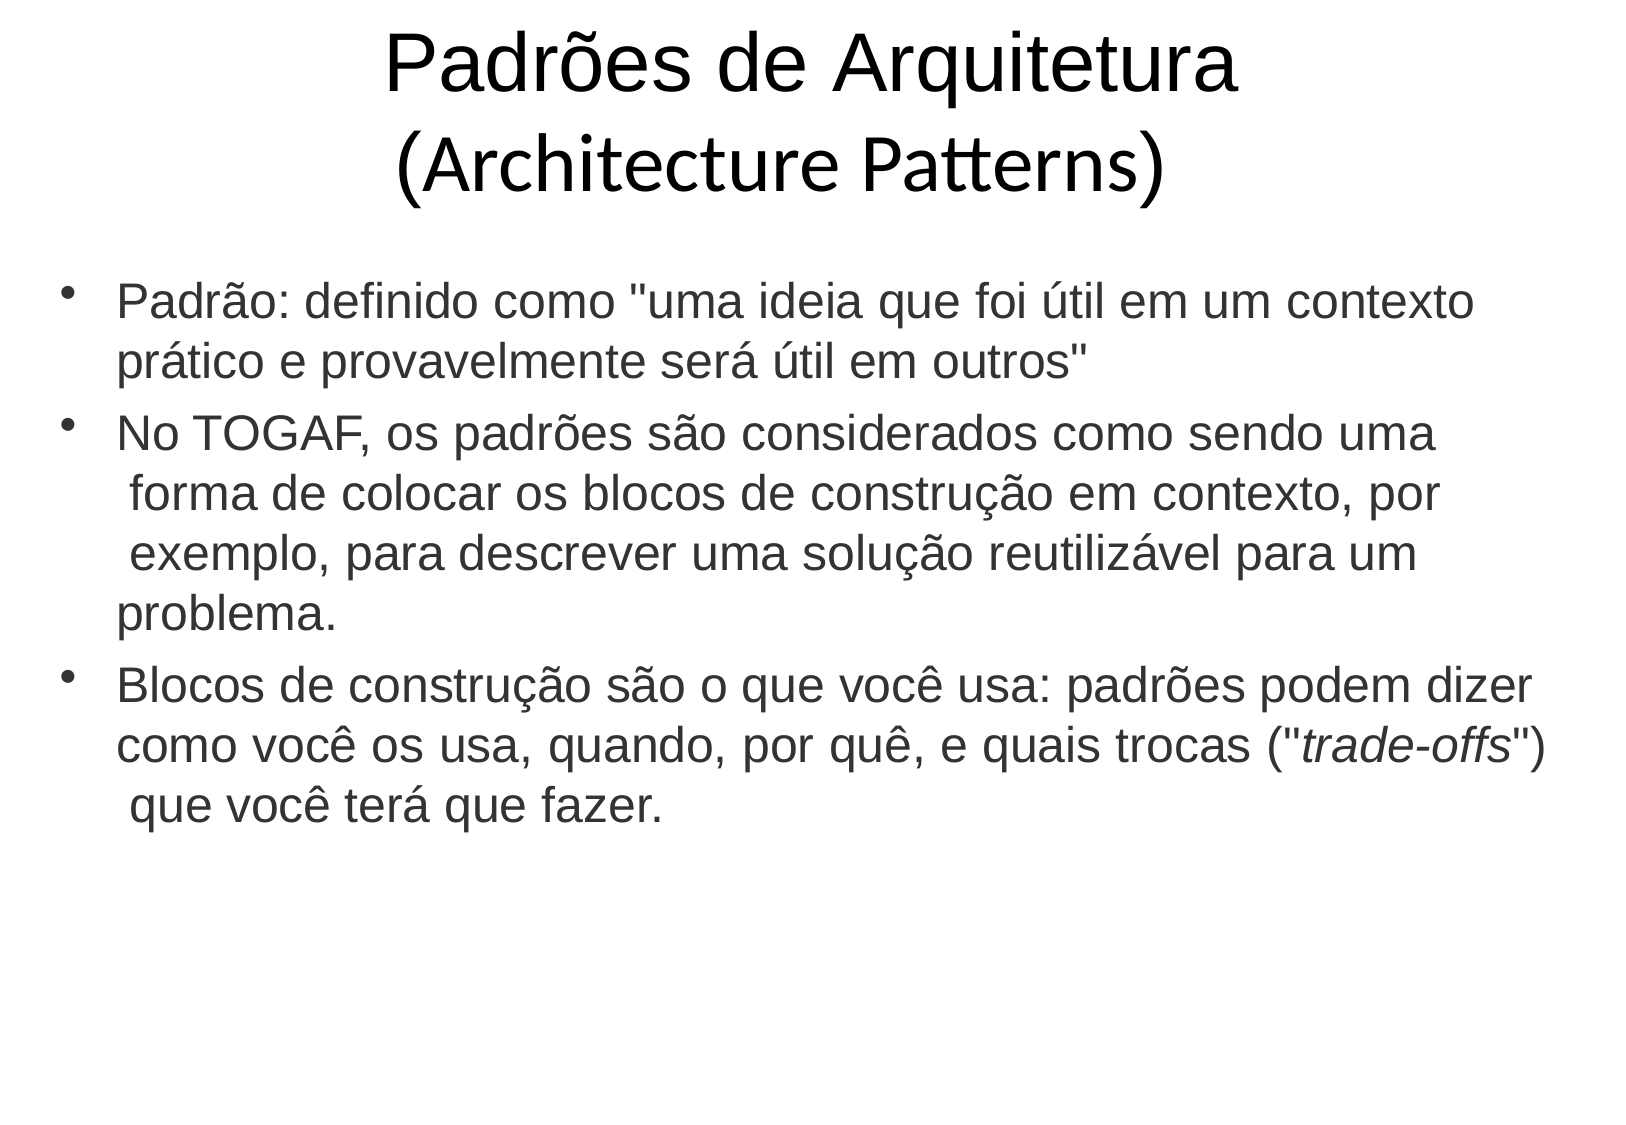

# Padrões de Arquitetura  (Architecture Patterns)
Padrão: definido como "uma ideia que foi útil em um contexto
prático e provavelmente será útil em outros"
No TOGAF, os padrões são considerados como sendo uma  forma de colocar os blocos de construção em contexto, por  exemplo, para descrever uma solução reutilizável para um  problema.
Blocos de construção são o que você usa: padrões podem dizer  como você os usa, quando, por quê, e quais trocas ("trade-offs")  que você terá que fazer.